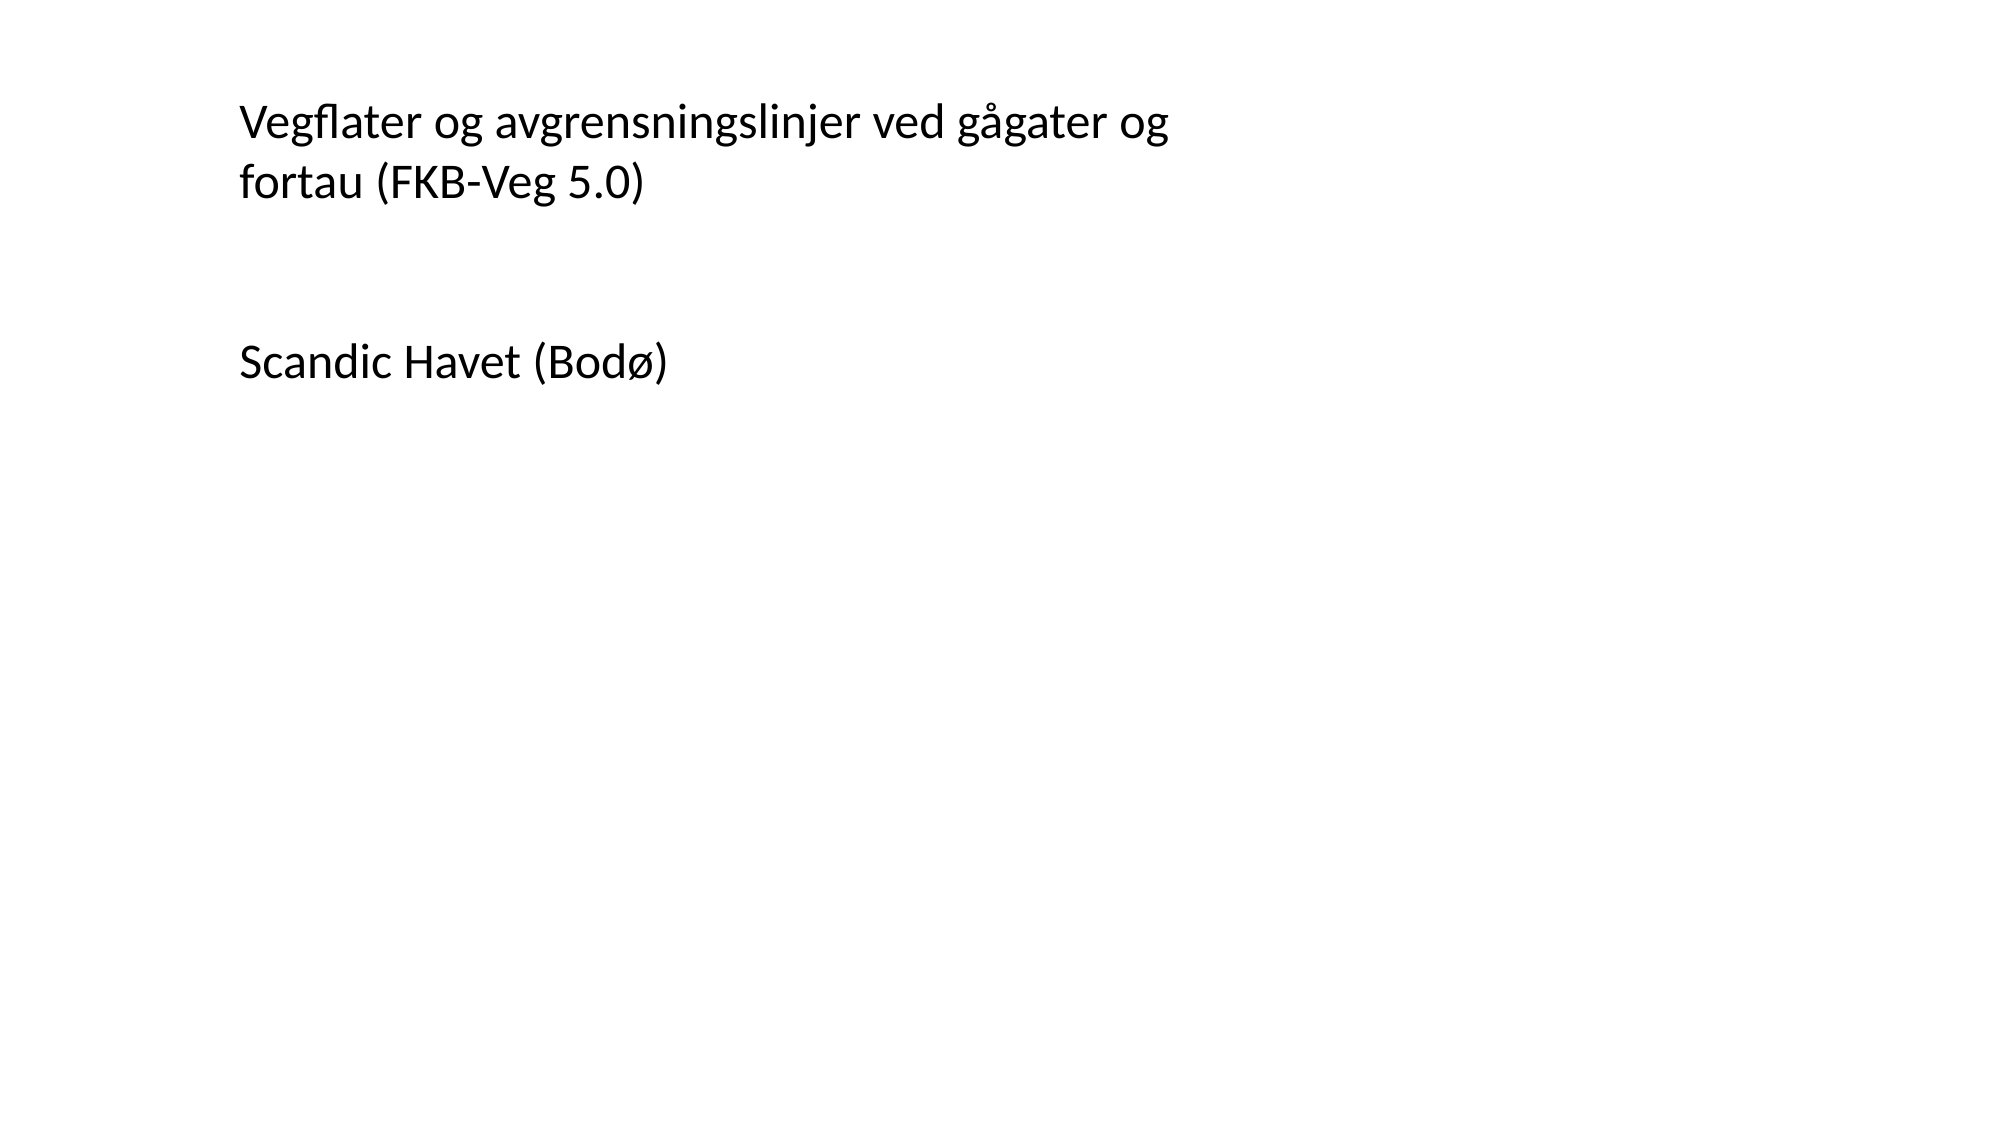

Vegflater og avgrensningslinjer ved gågater og fortau (FKB-Veg 5.0)

Scandic Havet (Bodø)